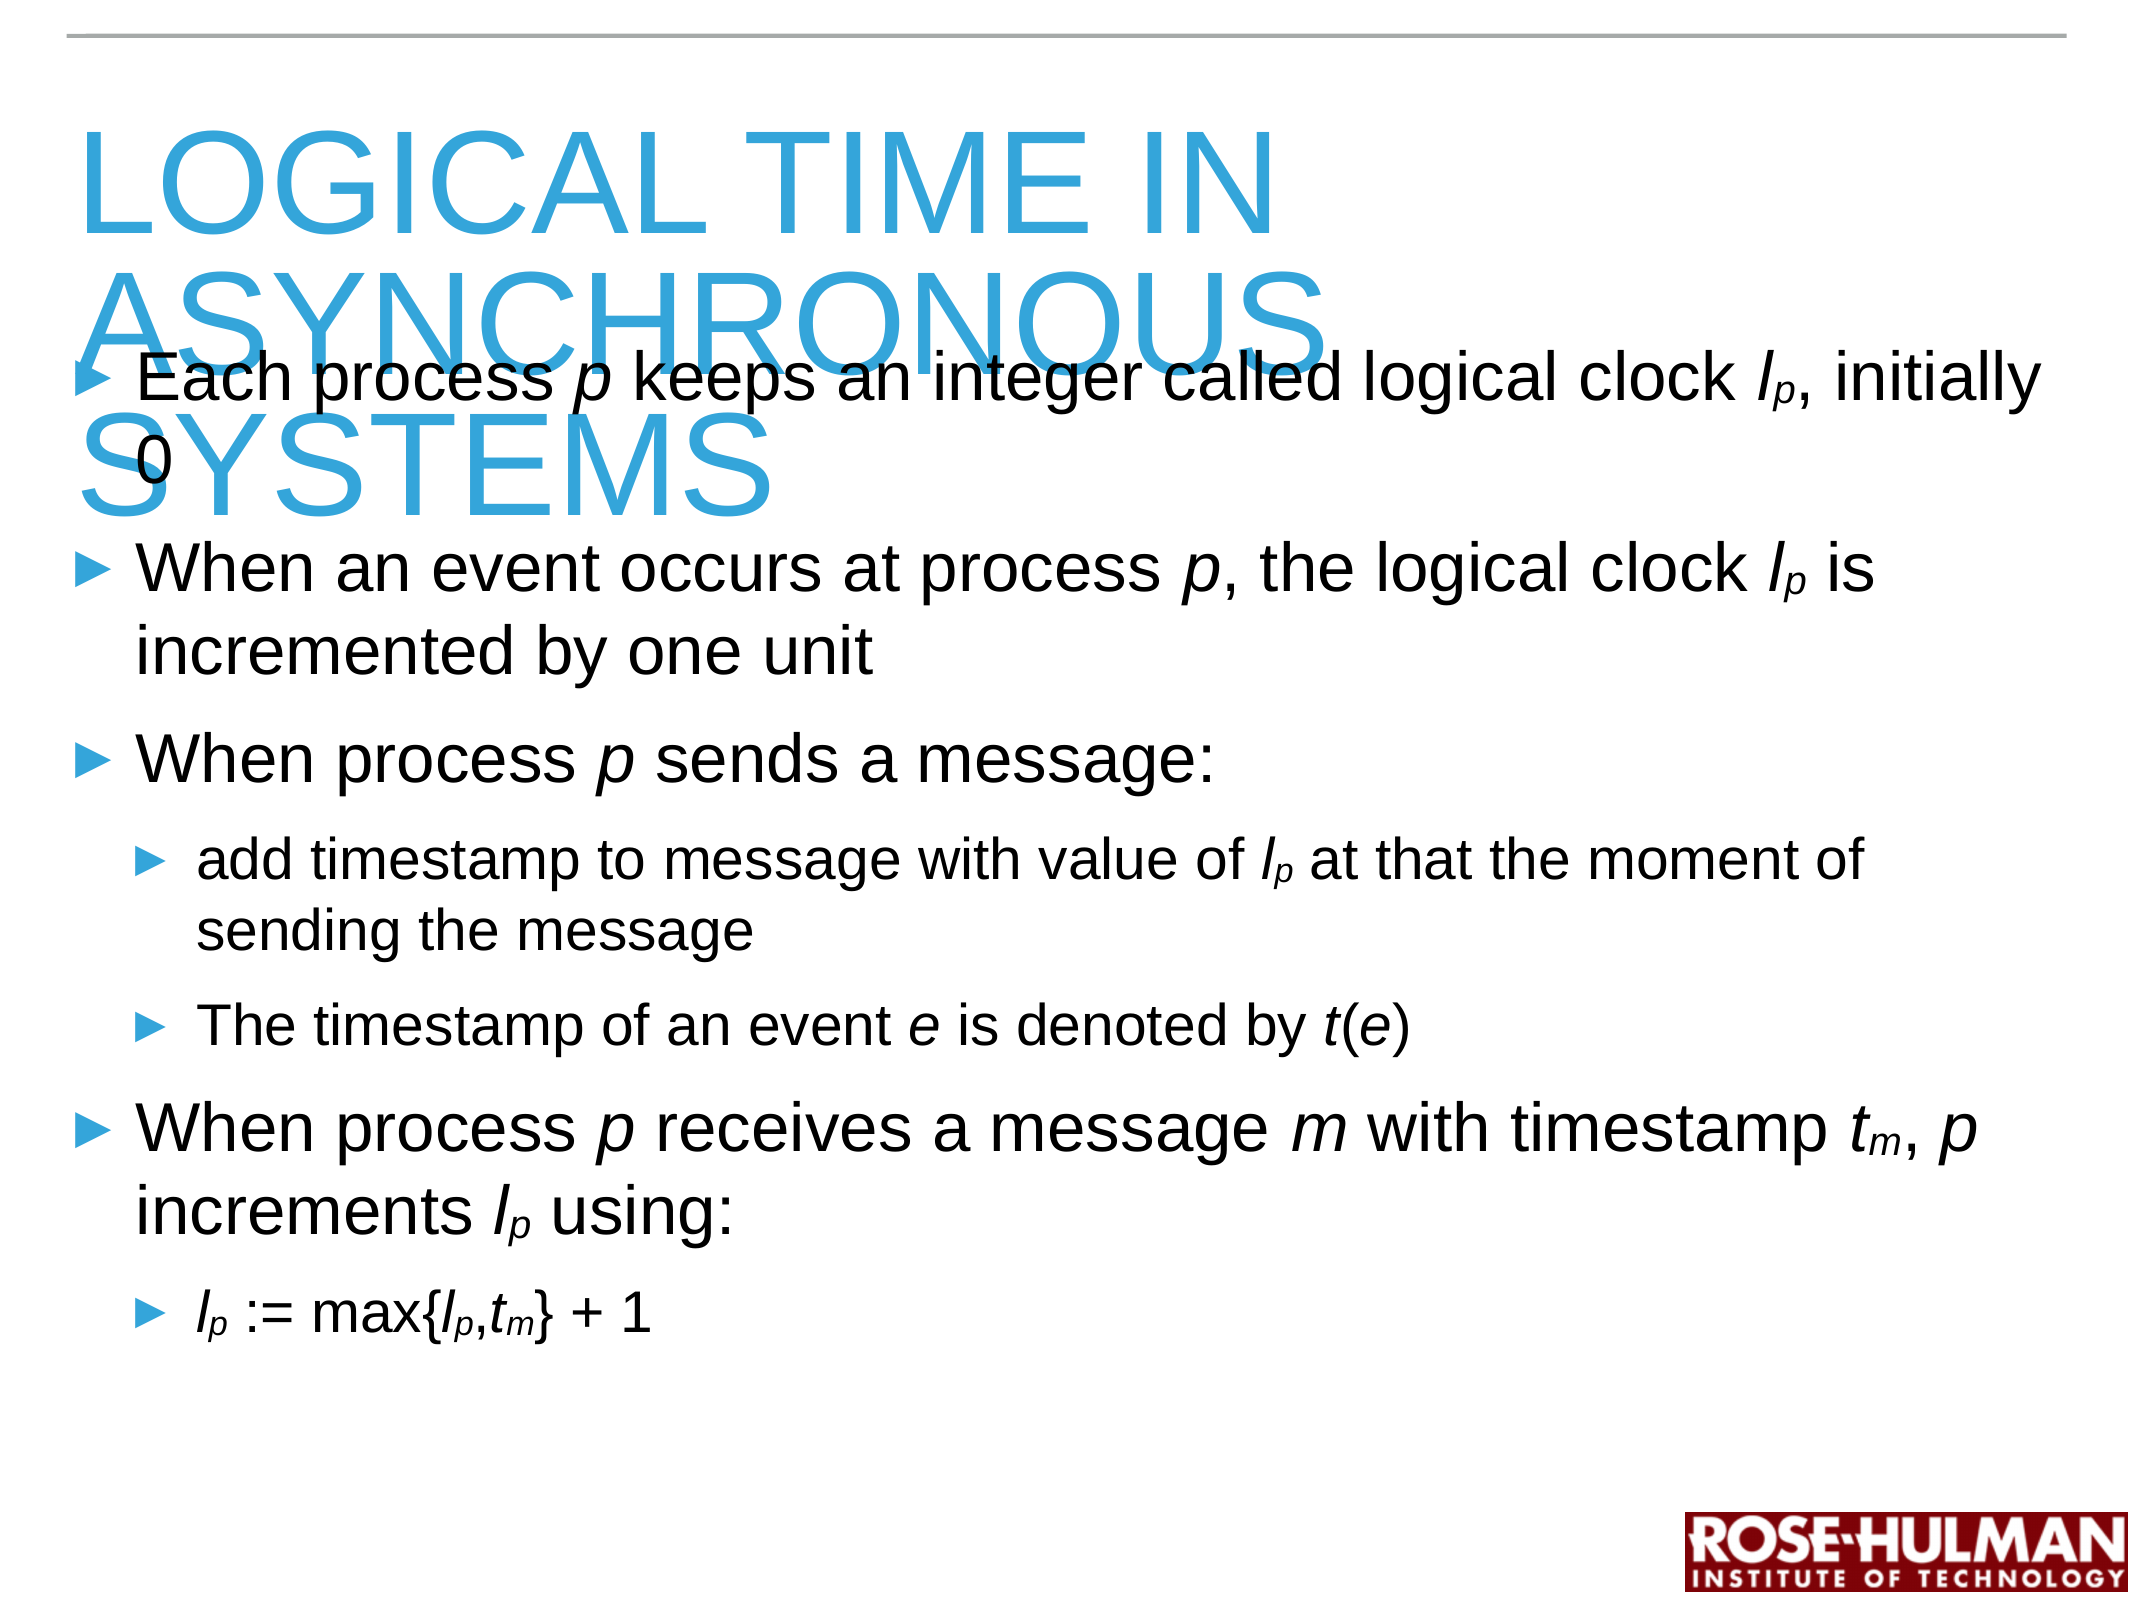

# logical time in asynchronous systems
Each process p keeps an integer called logical clock lp, initially 0
When an event occurs at process p, the logical clock lp is incremented by one unit
When process p sends a message:
add timestamp to message with value of lp at that the moment of sending the message
The timestamp of an event e is denoted by t(e)
When process p receives a message m with timestamp tm, p increments lp using:
lp := max{lp,tm} + 1
70